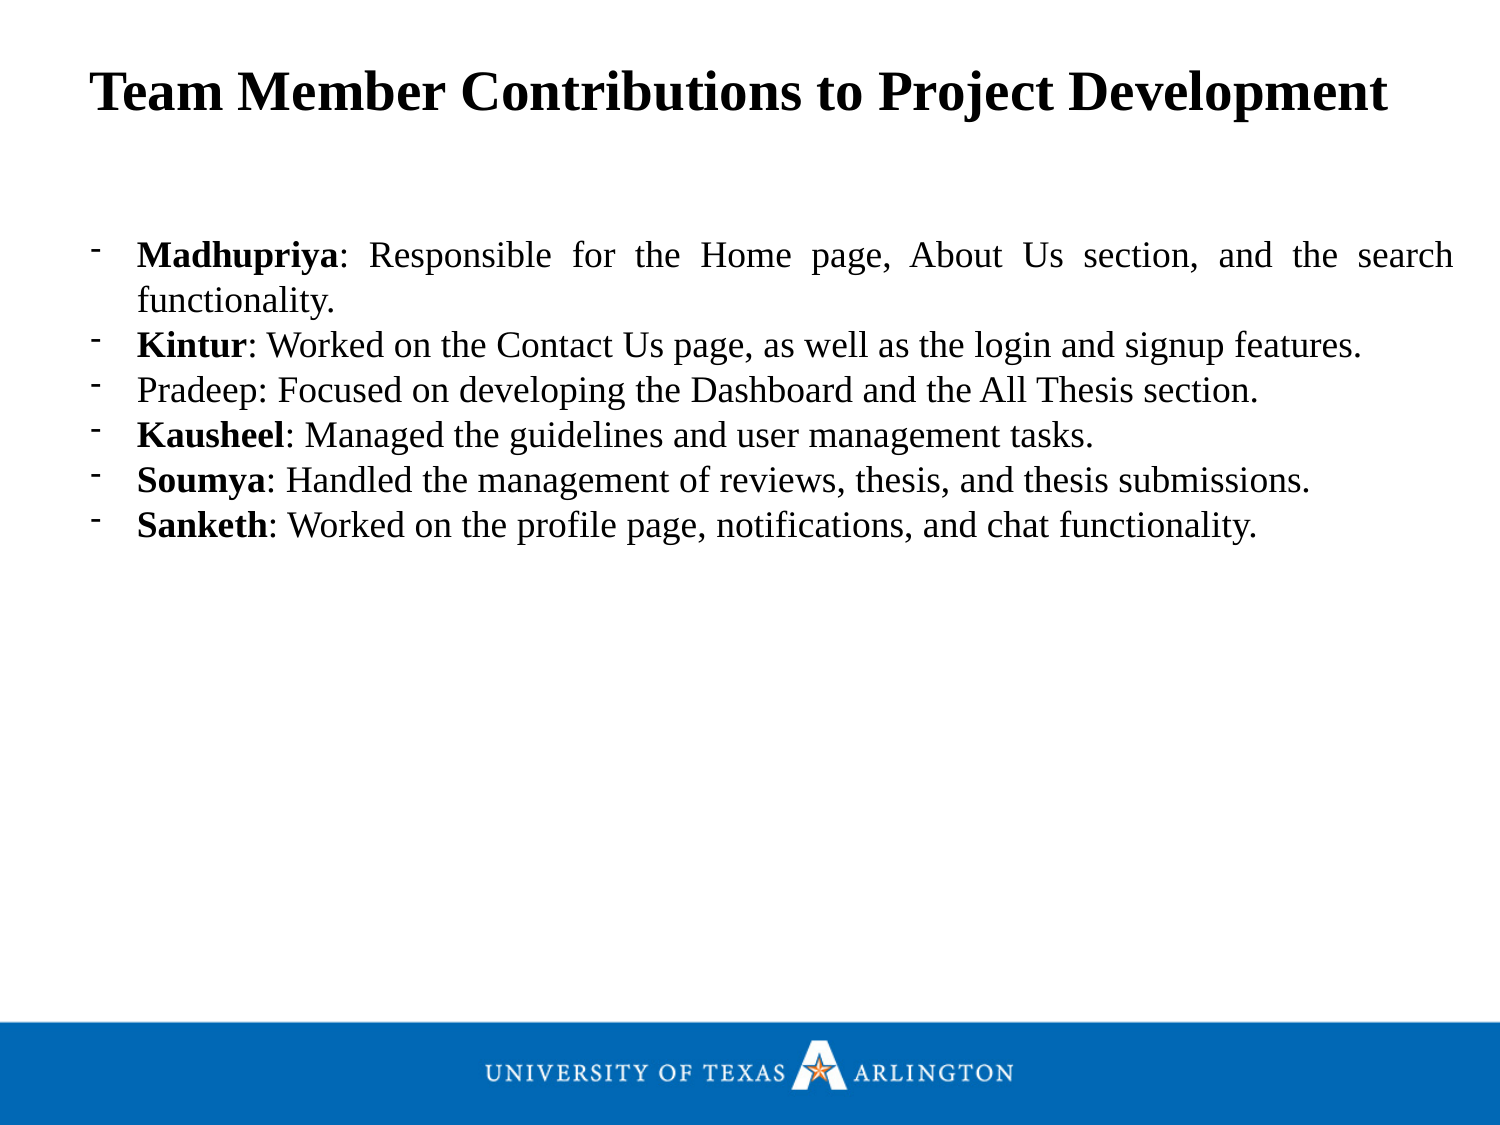

Team Member Contributions to Project Development
Madhupriya: Responsible for the Home page, About Us section, and the search functionality.
Kintur: Worked on the Contact Us page, as well as the login and signup features.
Pradeep: Focused on developing the Dashboard and the All Thesis section.
Kausheel: Managed the guidelines and user management tasks.
Soumya: Handled the management of reviews, thesis, and thesis submissions.
Sanketh: Worked on the profile page, notifications, and chat functionality.